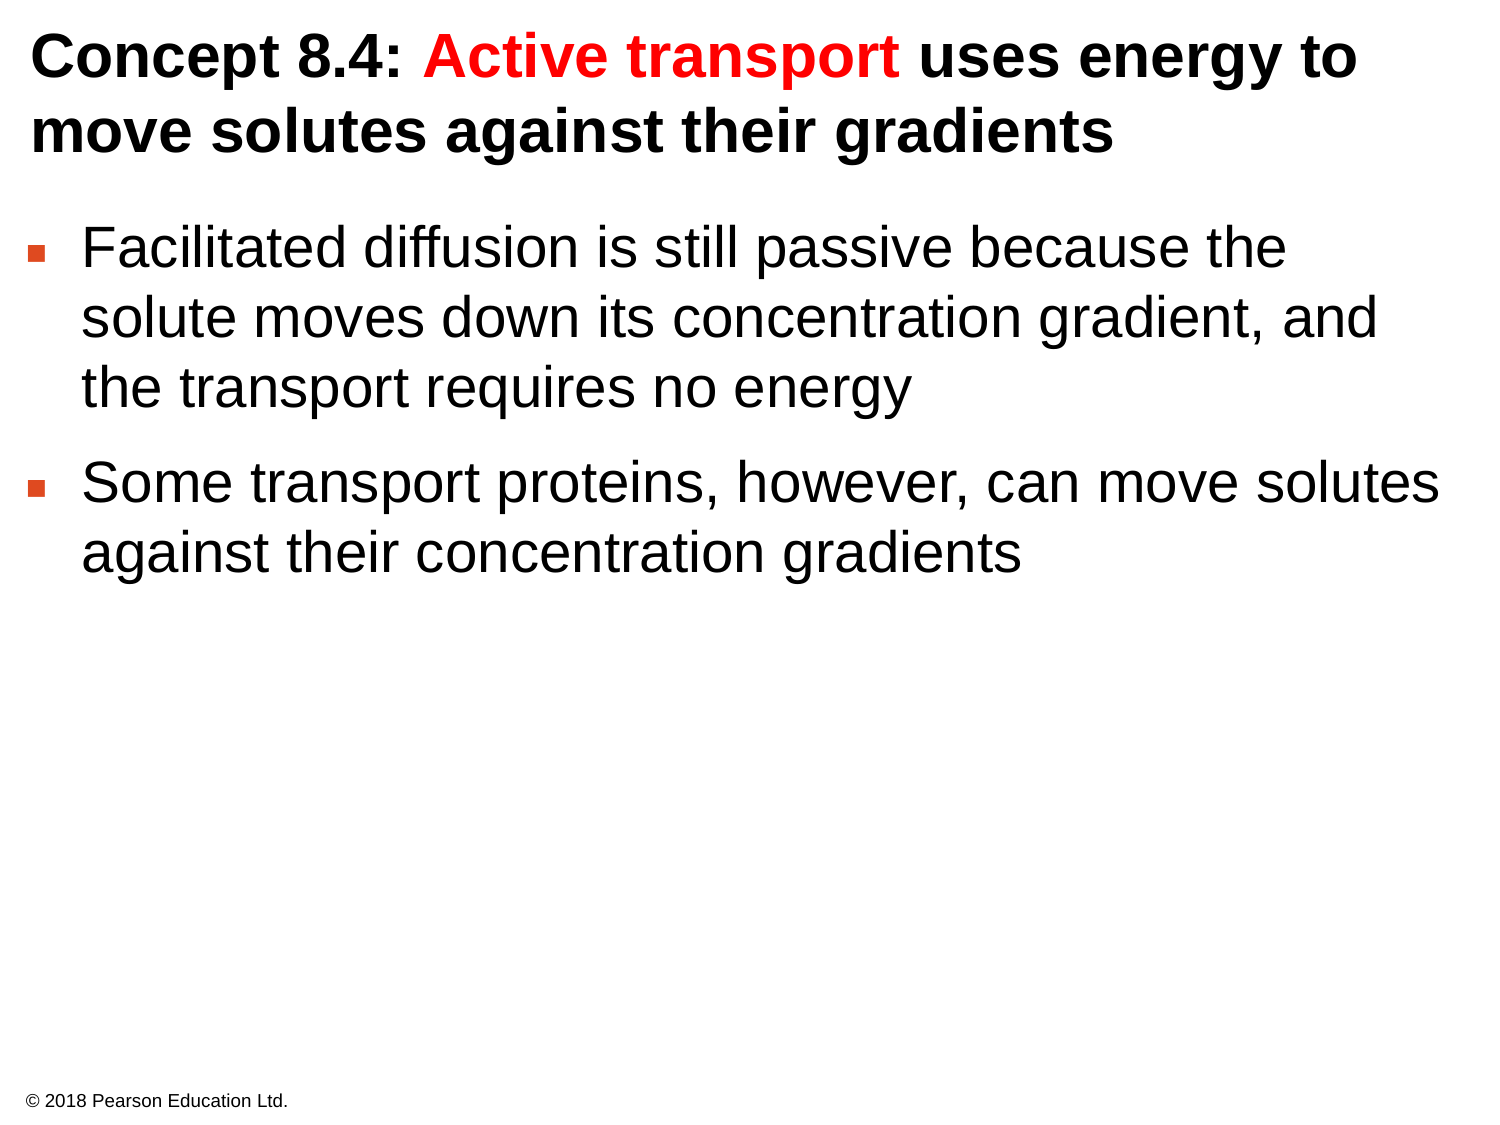

# Concept 8.4: Active transport uses energy to move solutes against their gradients
Facilitated diffusion is still passive because the solute moves down its concentration gradient, and the transport requires no energy
Some transport proteins, however, can move solutes against their concentration gradients
© 2018 Pearson Education Ltd.